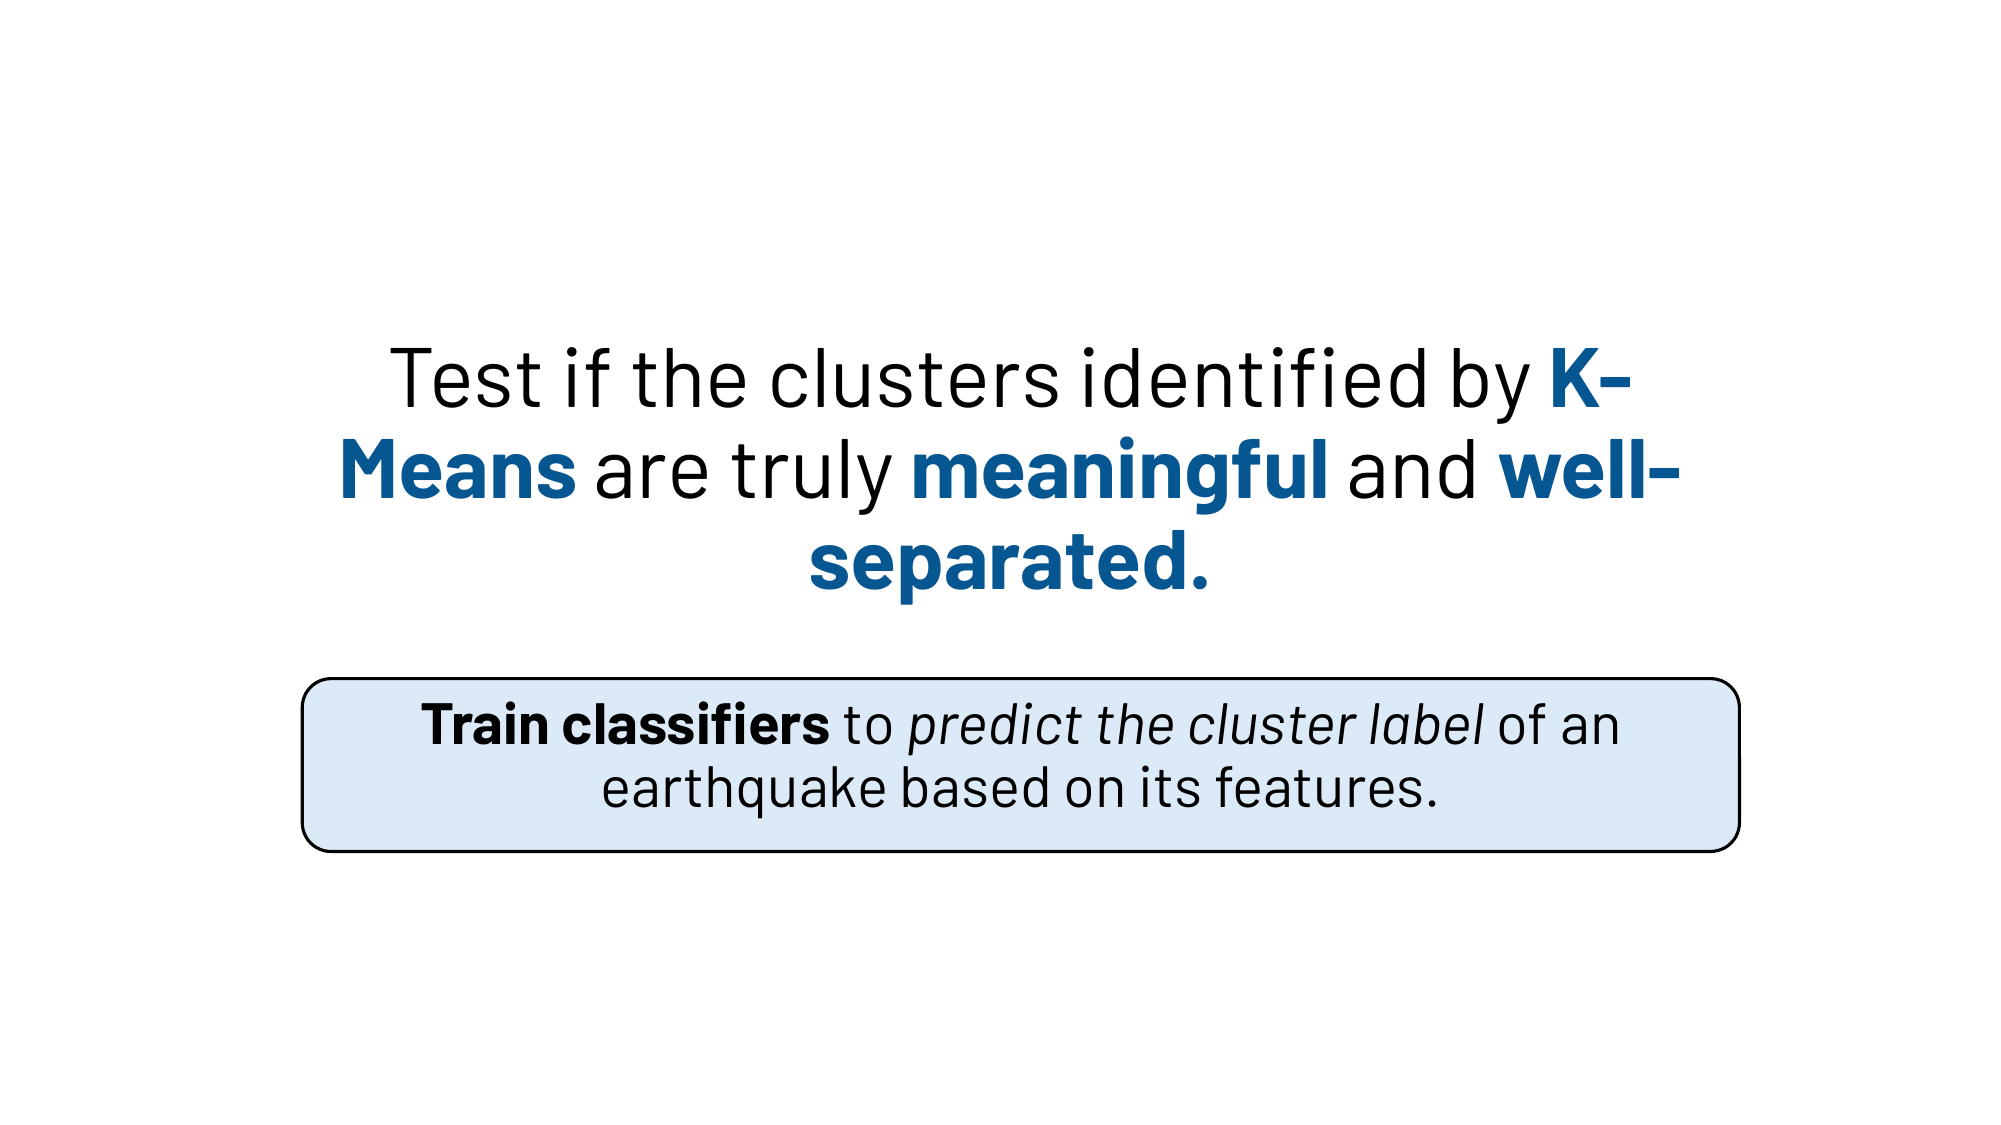

Test if the clusters identified by K-Means are truly meaningful and well-separated.
Train classifiers to predict the cluster label of an earthquake based on its features.